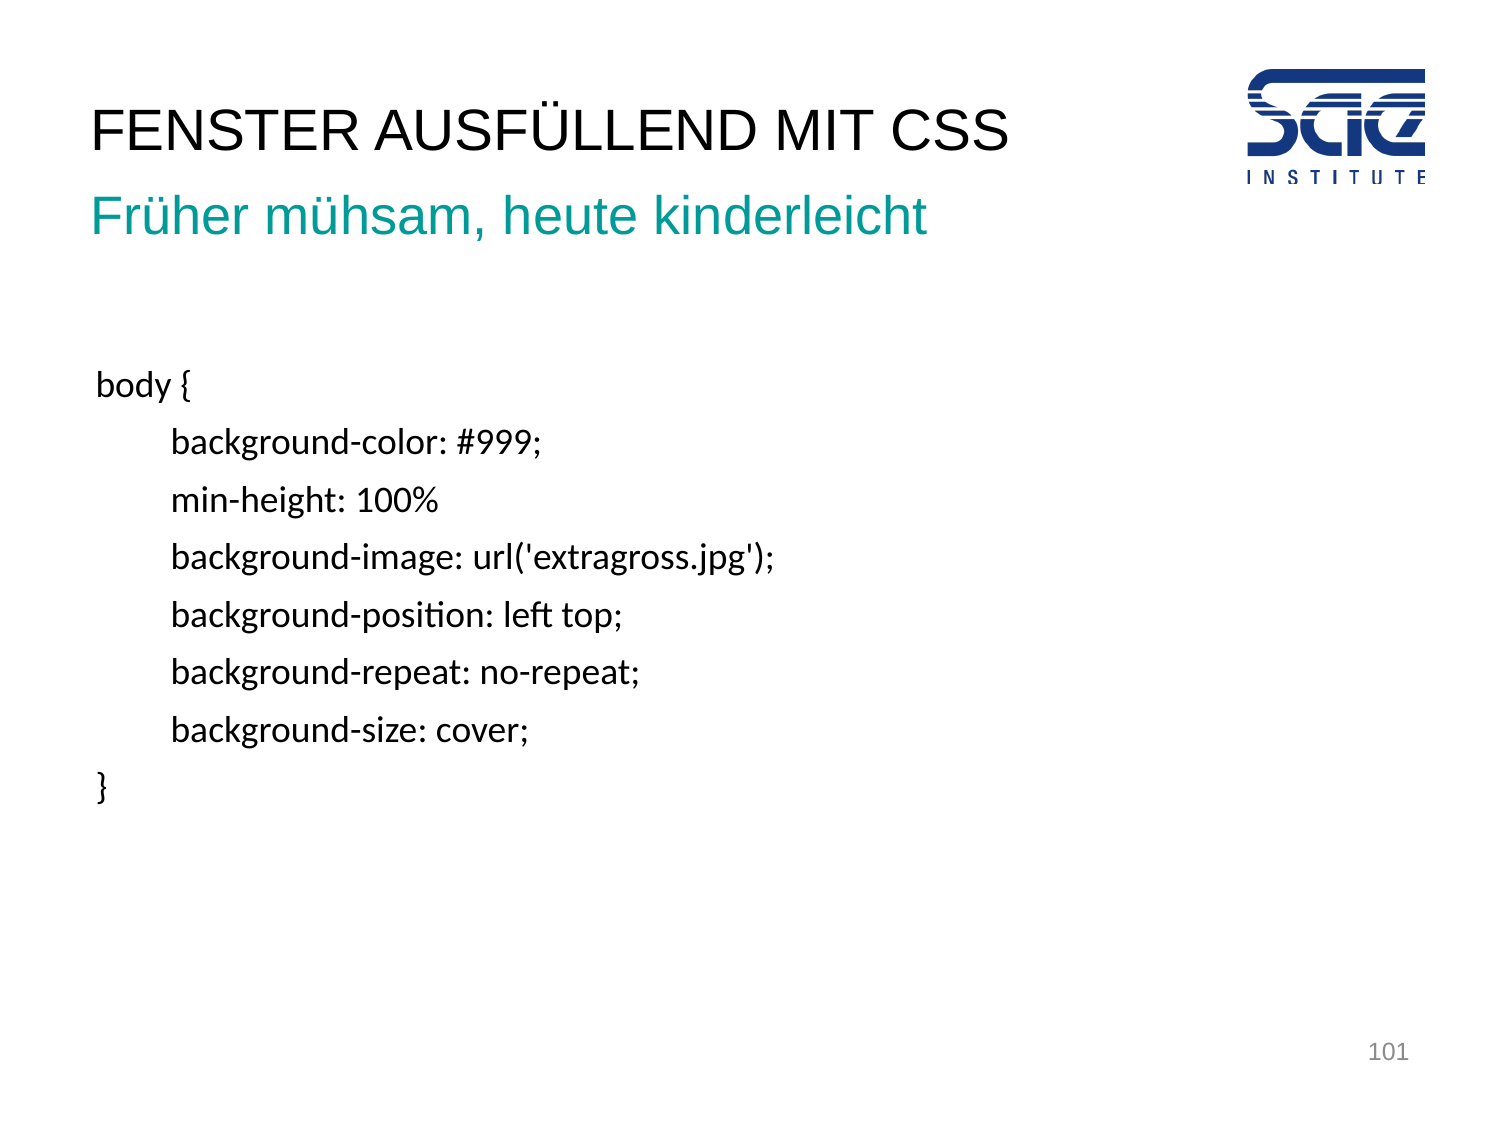

# Fenster ausfüllend mit CSS
Früher mühsam, heute kinderleicht
body {
background-color: #999;
min-height: 100%
background-image: url('extragross.jpg');
background-position: left top;
background-repeat: no-repeat;
background-size: cover;
}

101